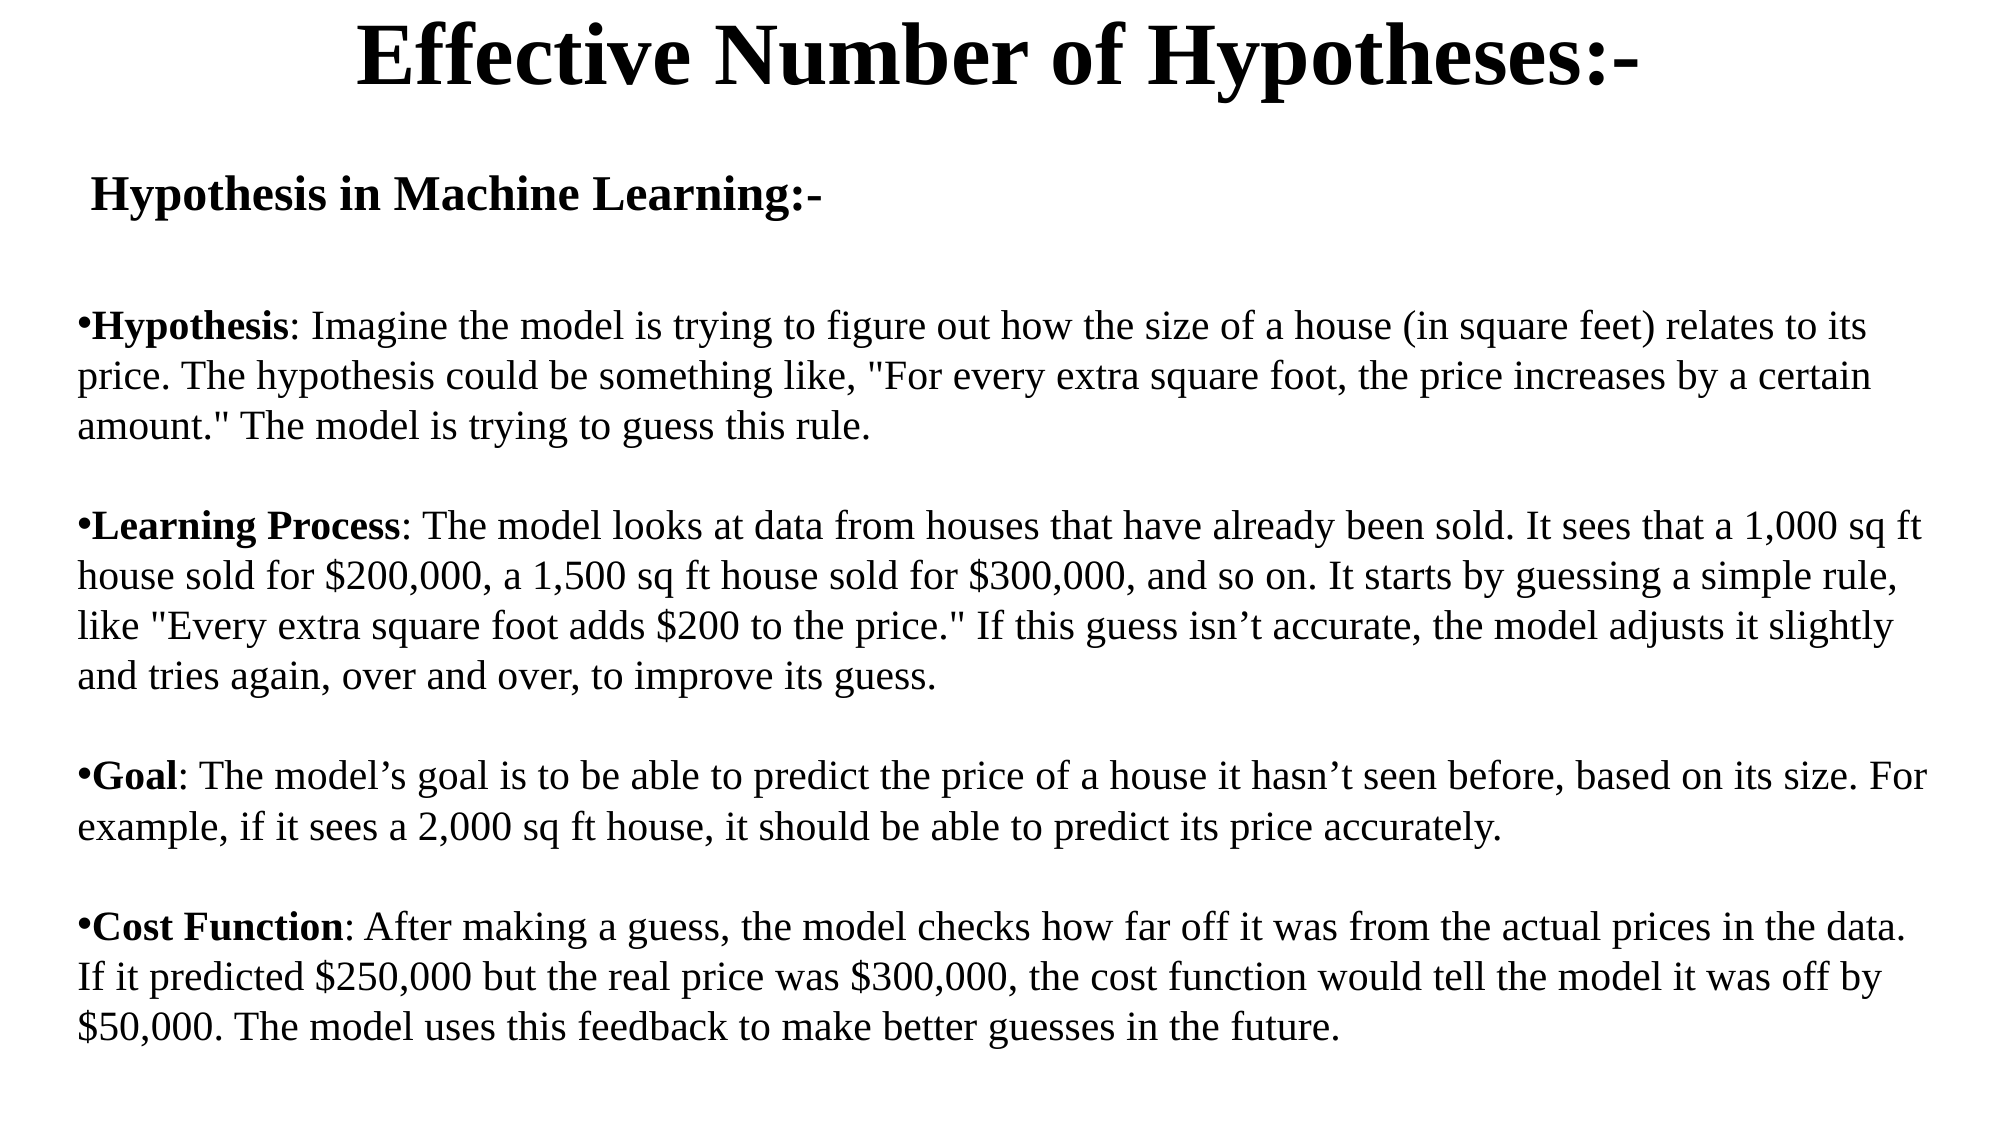

# Effective Number of Hypotheses:-
 Hypothesis in Machine Learning:-

Hypothesis: Imagine the model is trying to figure out how the size of a house (in square feet) relates to its price. The hypothesis could be something like, "For every extra square foot, the price increases by a certain amount." The model is trying to guess this rule.

Learning Process: The model looks at data from houses that have already been sold. It sees that a 1,000 sq ft house sold for $200,000, a 1,500 sq ft house sold for $300,000, and so on. It starts by guessing a simple rule, like "Every extra square foot adds $200 to the price." If this guess isn’t accurate, the model adjusts it slightly and tries again, over and over, to improve its guess.

Goal: The model’s goal is to be able to predict the price of a house it hasn’t seen before, based on its size. For example, if it sees a 2,000 sq ft house, it should be able to predict its price accurately.

Cost Function: After making a guess, the model checks how far off it was from the actual prices in the data. If it predicted $250,000 but the real price was $300,000, the cost function would tell the model it was off by $50,000. The model uses this feedback to make better guesses in the future.